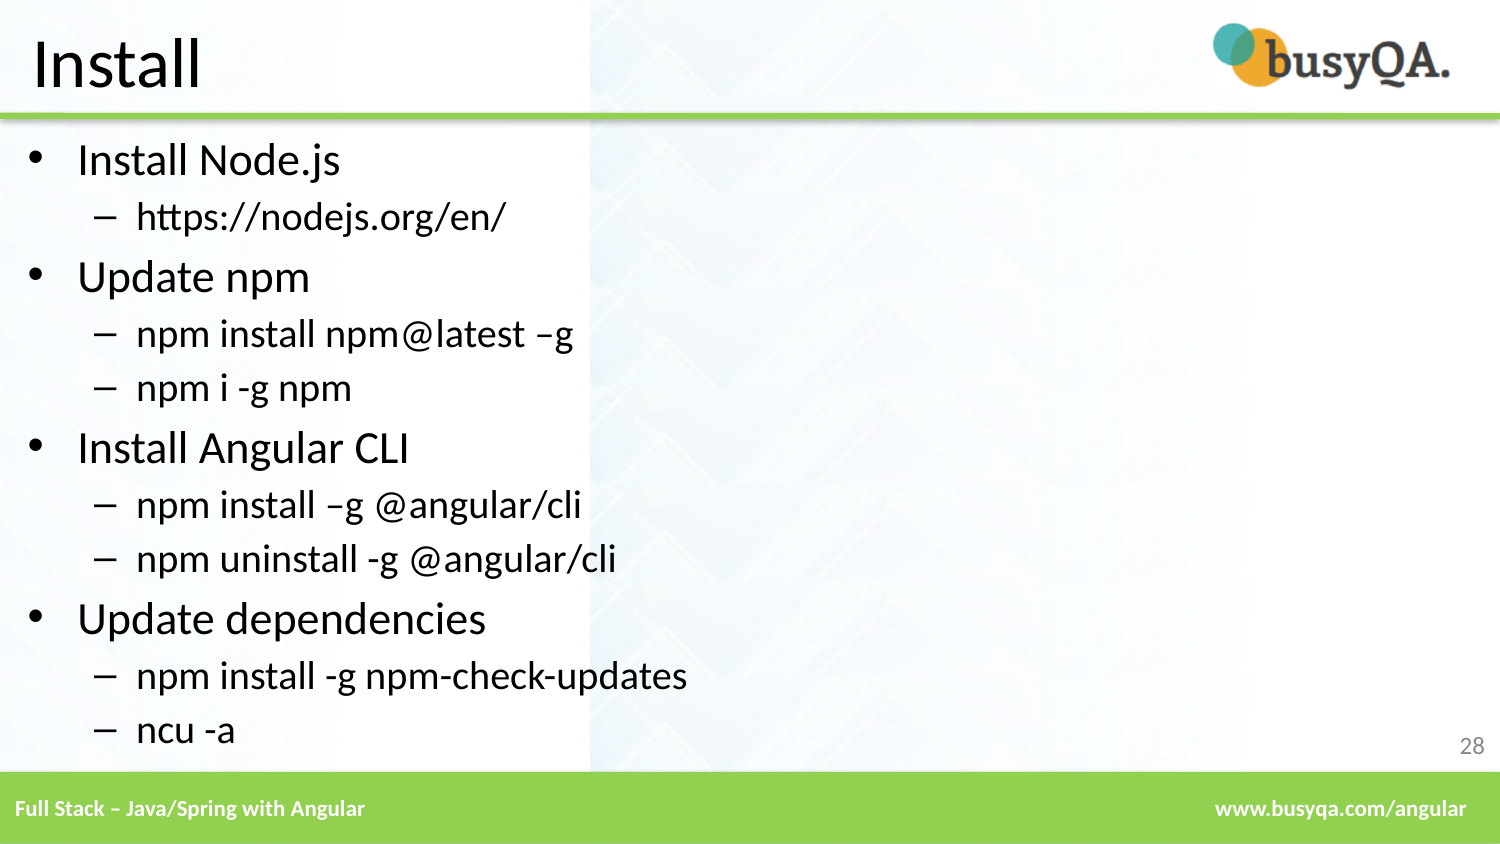

# Install
Install Node.js
https://nodejs.org/en/
Update npm
npm install npm@latest –g
npm i -g npm
Install Angular CLI
npm install –g @angular/cli
npm uninstall -g @angular/cli
Update dependencies
npm install -g npm-check-updates
ncu -a